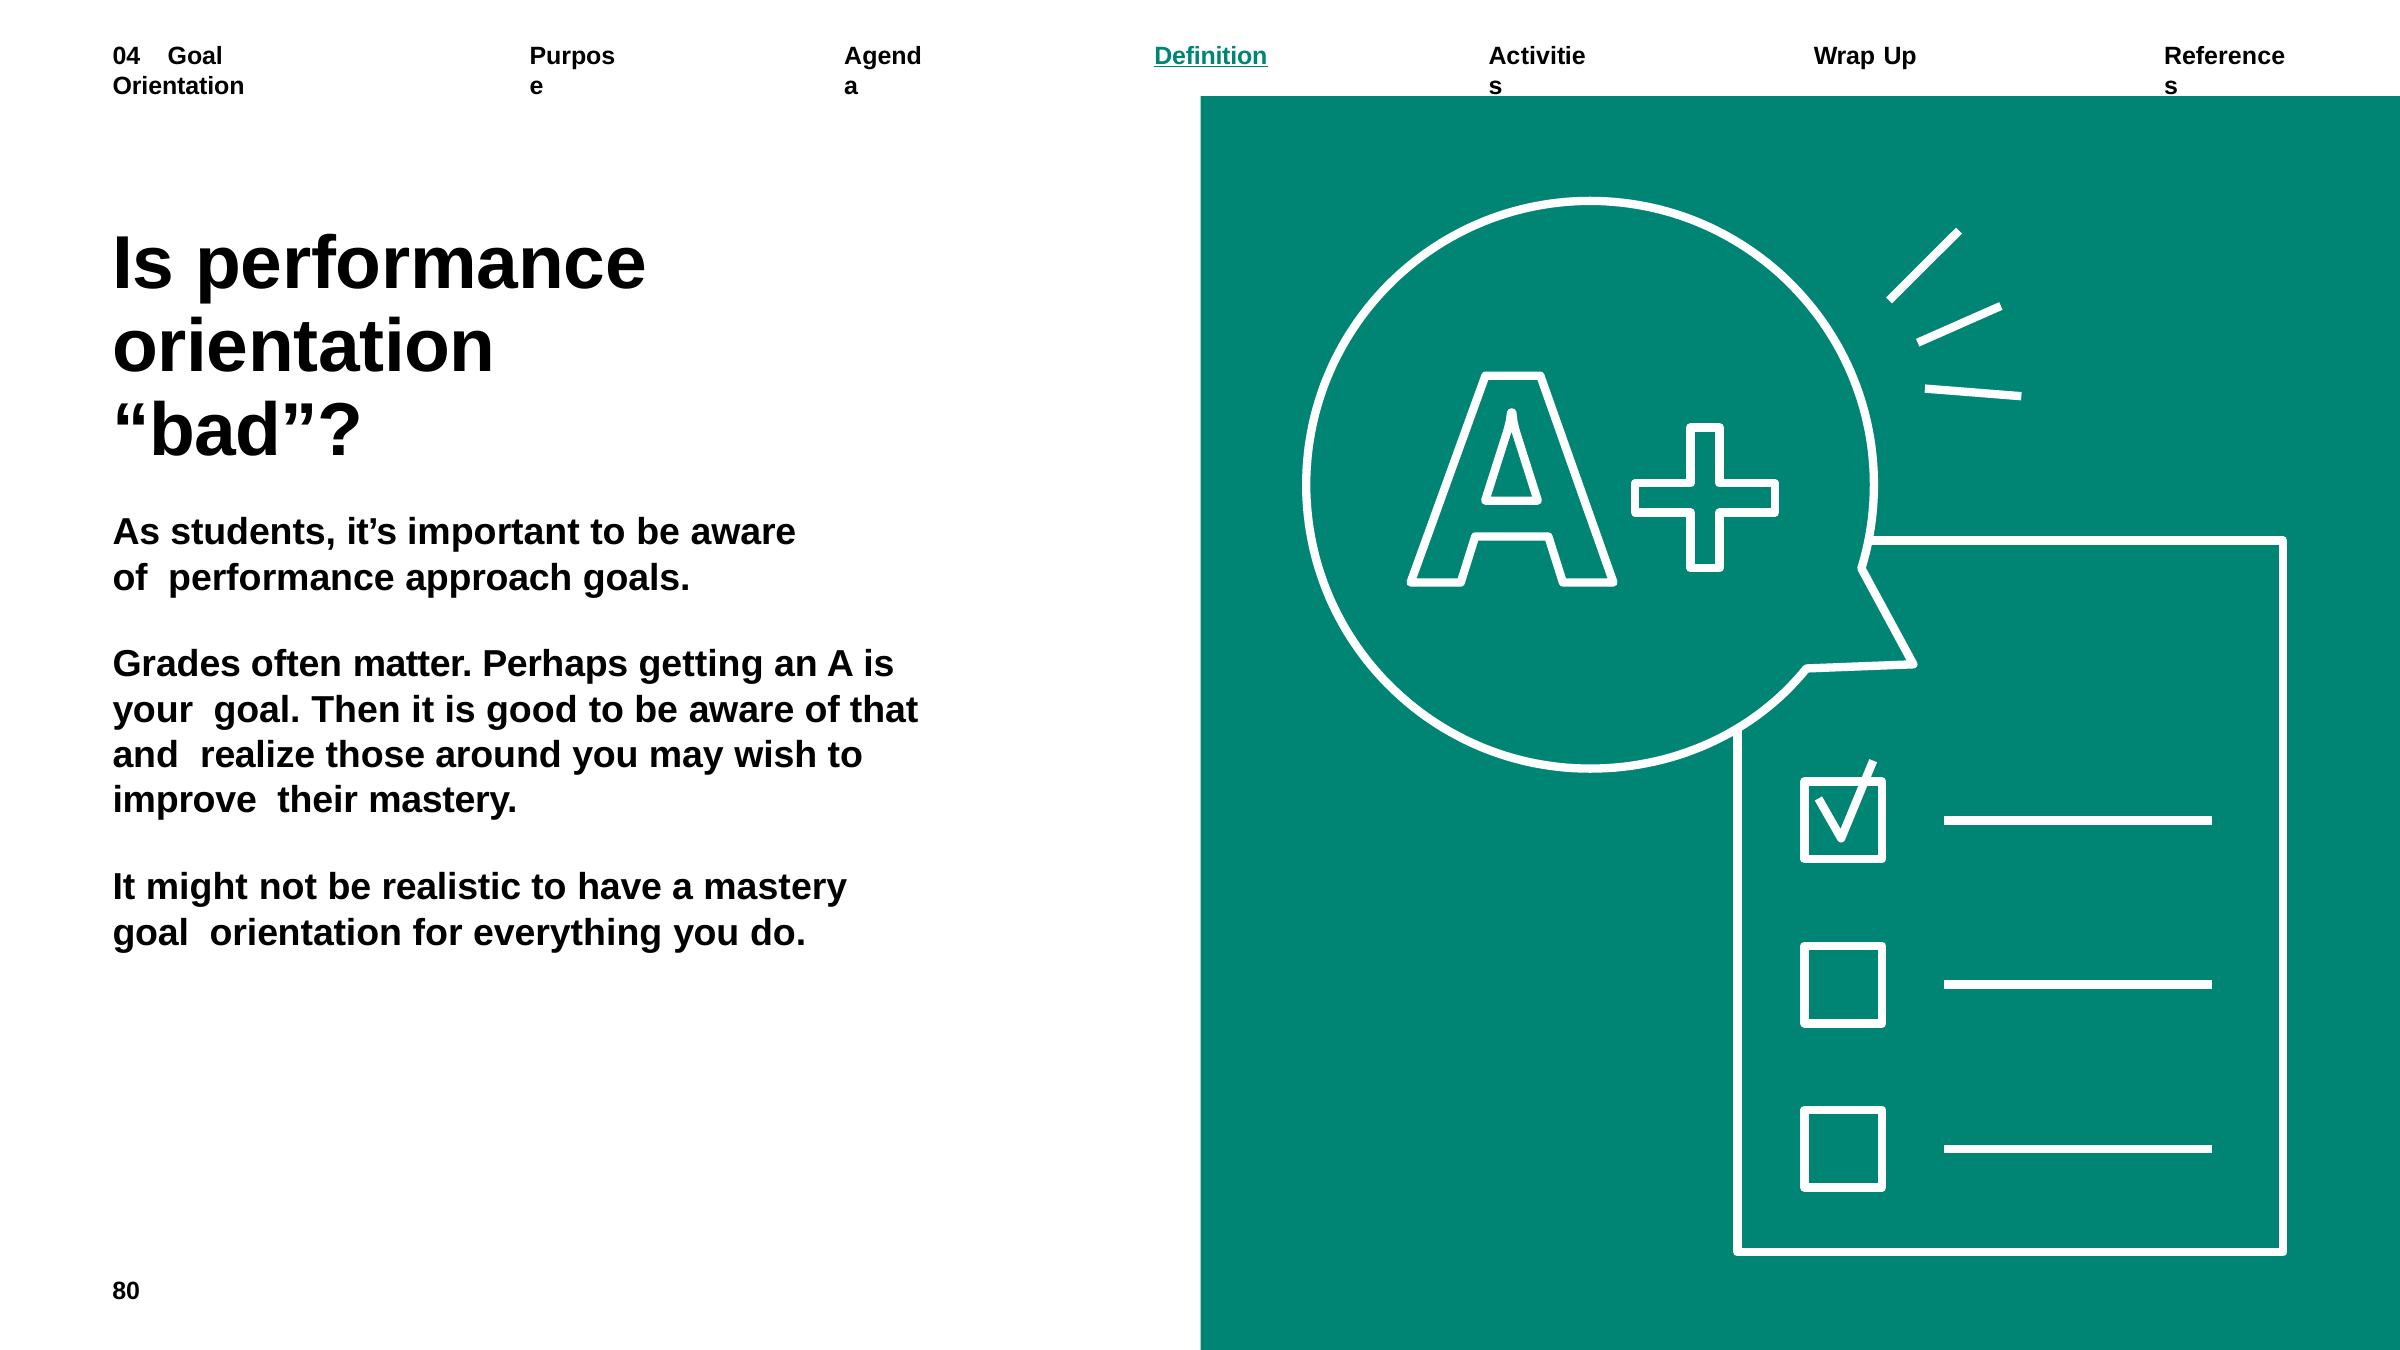

04	Goal Orientation
Purpose
Agenda
Definition
Activities
Wrap Up
References

Is performance  orientation “bad”?
As students, it’s important to be aware of  performance approach goals.

Grades often matter. Perhaps getting an A is your  goal. Then it is good to be aware of that and  realize those around you may wish to improve  their mastery.

It might not be realistic to have a mastery goal  orientation for everything you do.

80